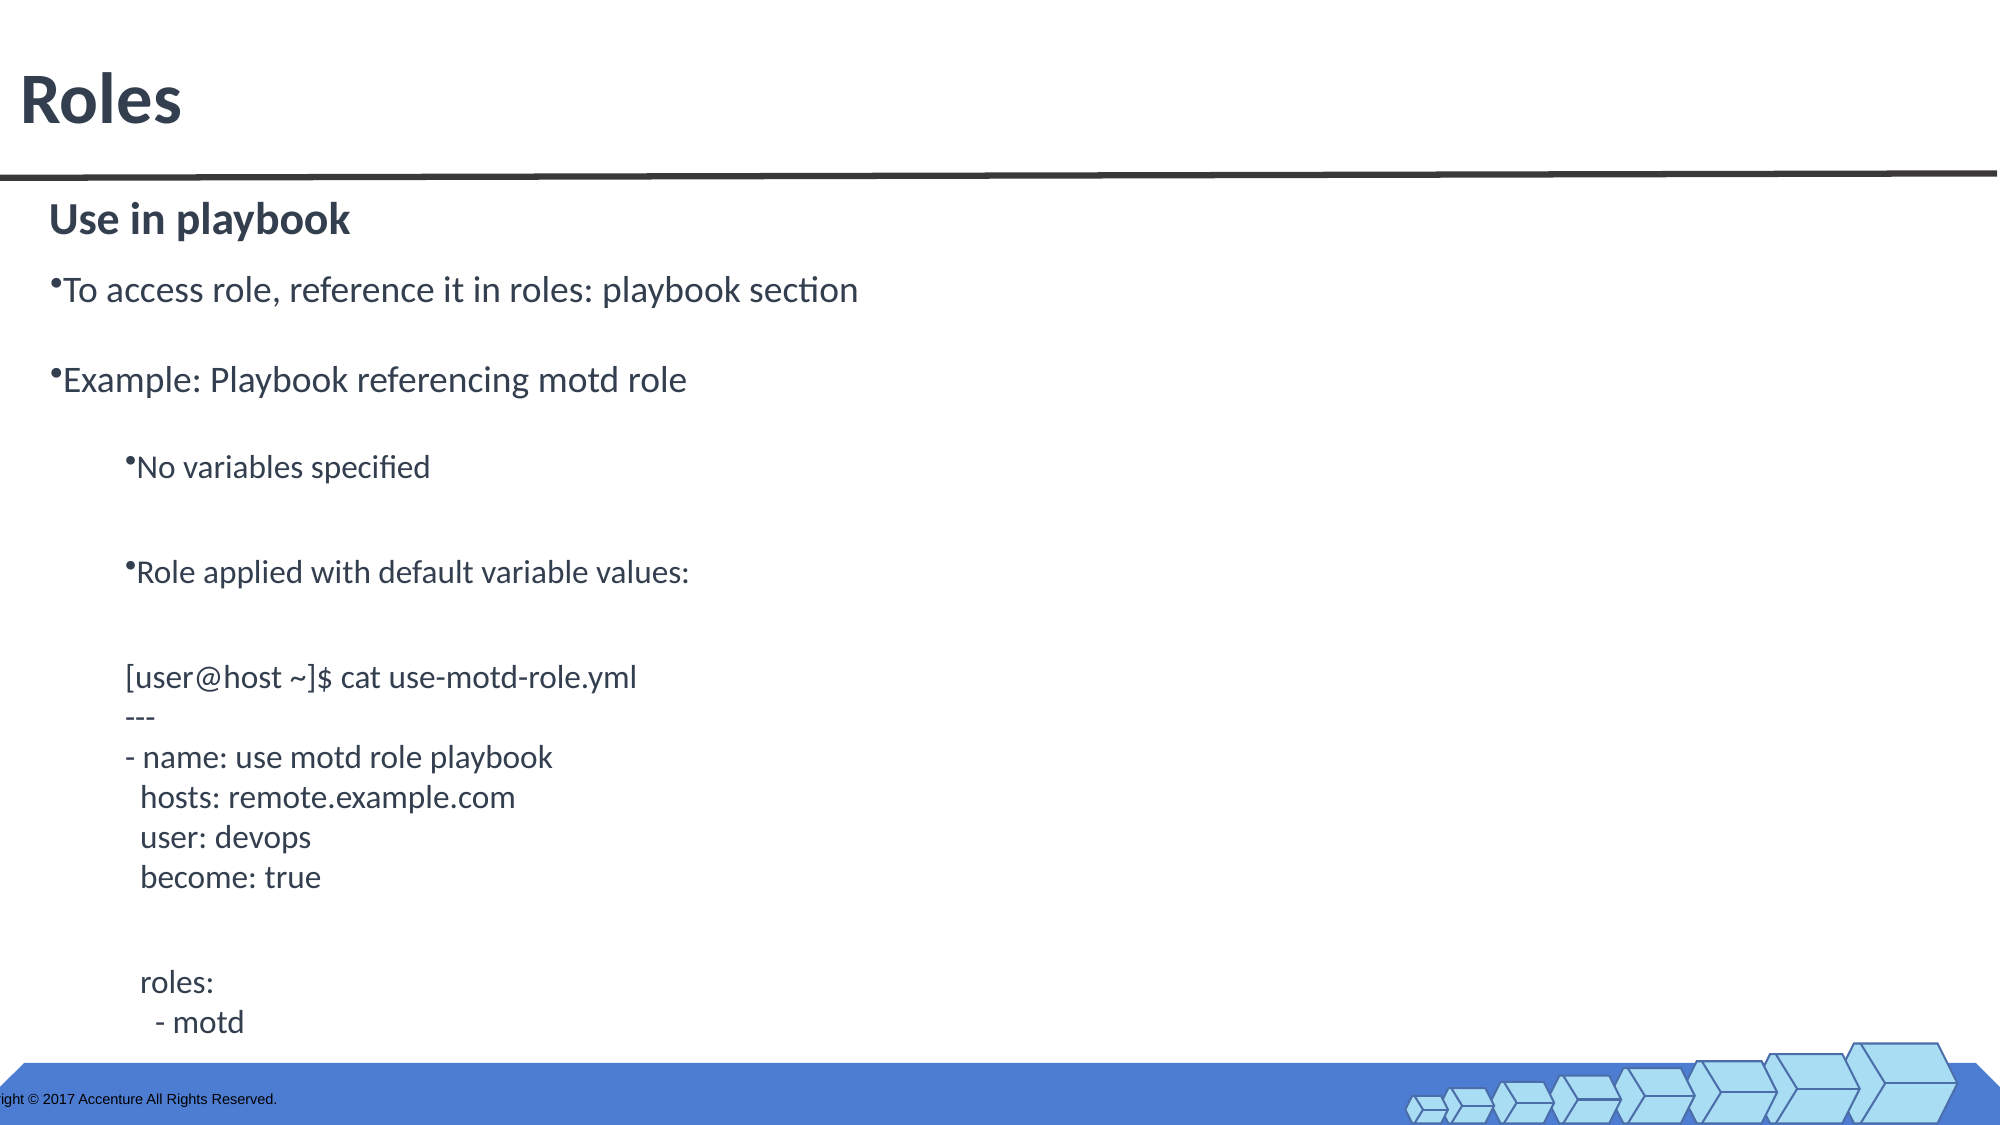

# Roles
Use in playbook
To access role, reference it in roles: playbook section

Example: Playbook referencing motd role

No variables specified

Role applied with default variable values:

[user@host ~]$ cat use-motd-role.yml
---
- name: use motd role playbook
  hosts: remote.example.com
  user: devops
  become: true

  roles:
    - motd